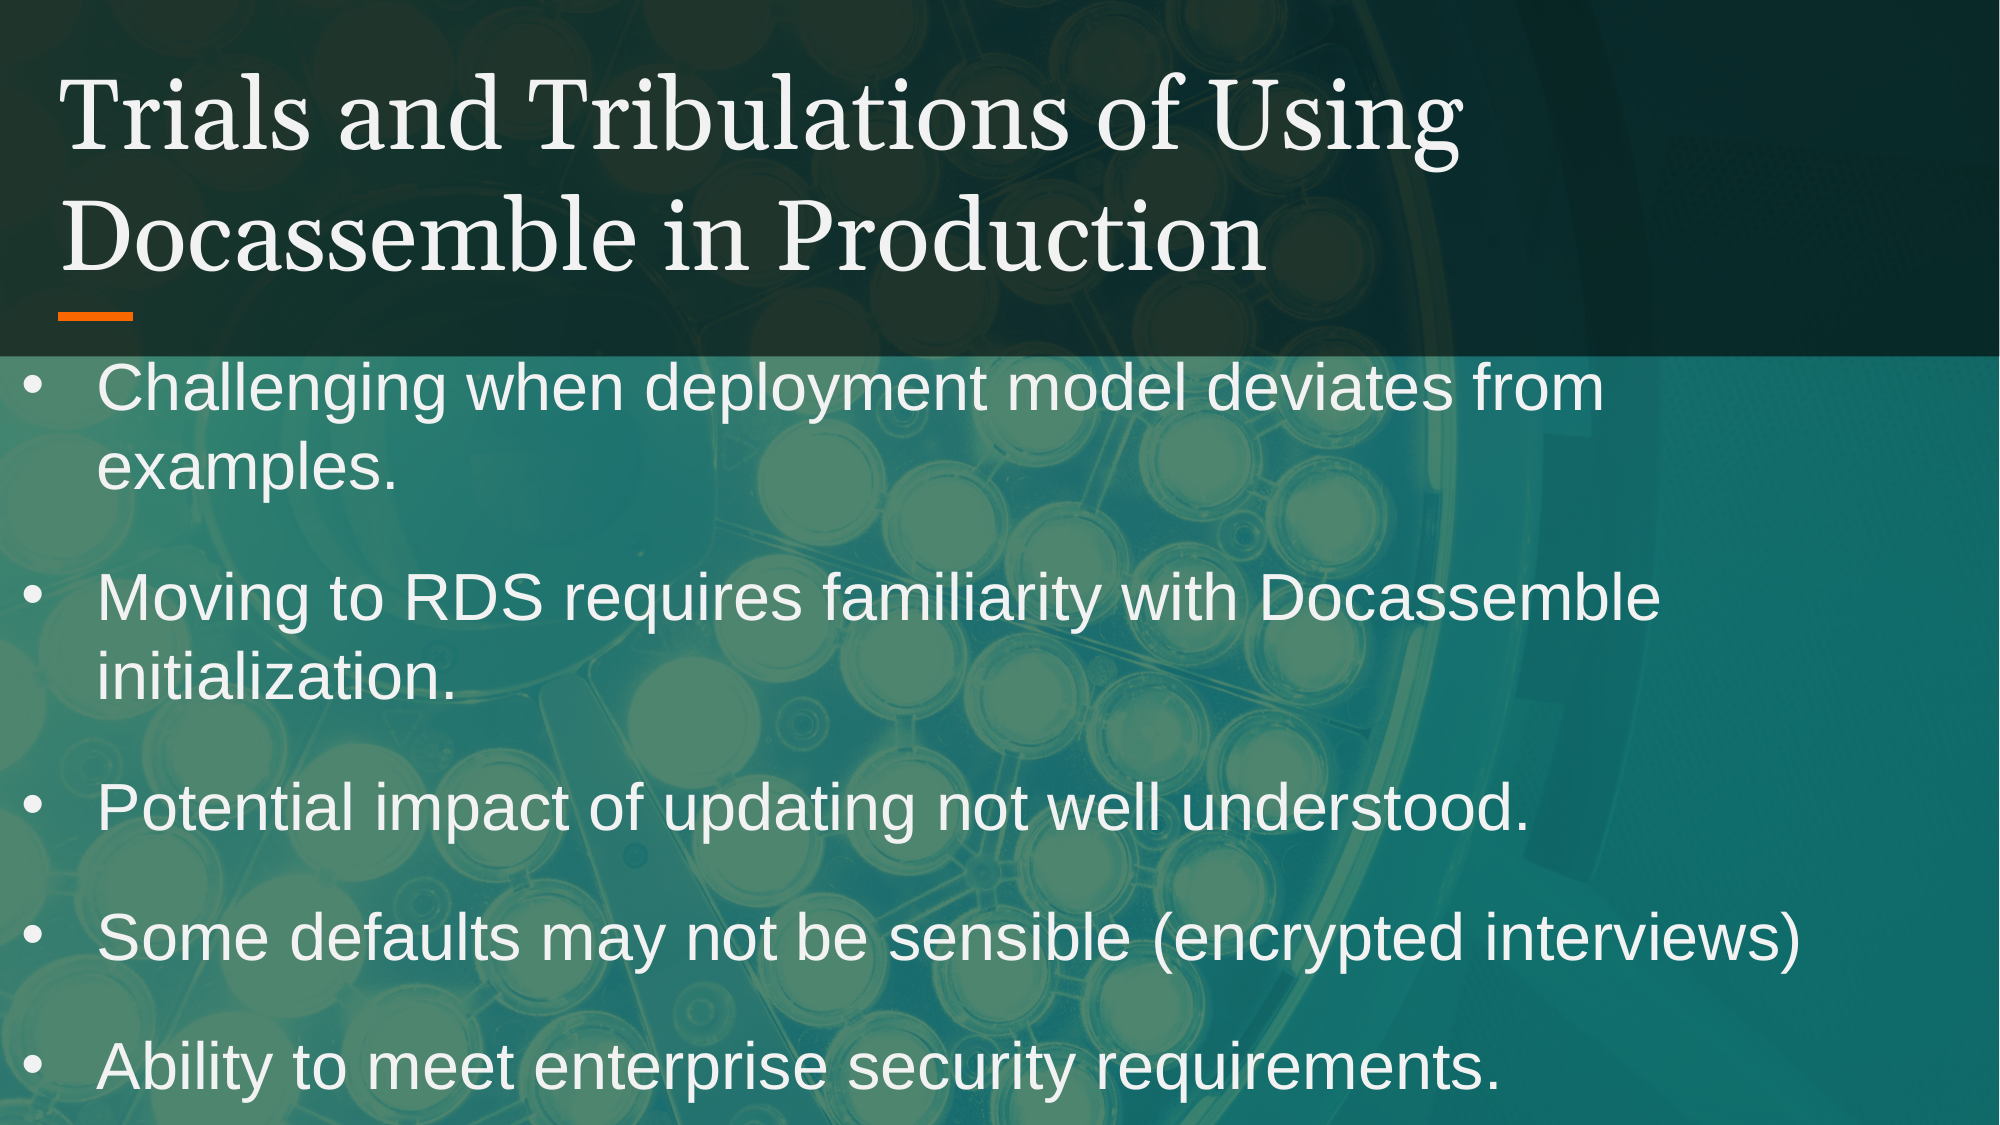

# Trials and Tribulations of Using Docassemble in Production
Challenging when deployment model deviates from examples.
Moving to RDS requires familiarity with Docassemble initialization.
Potential impact of updating not well understood.
Some defaults may not be sensible (encrypted interviews)
Ability to meet enterprise security requirements.